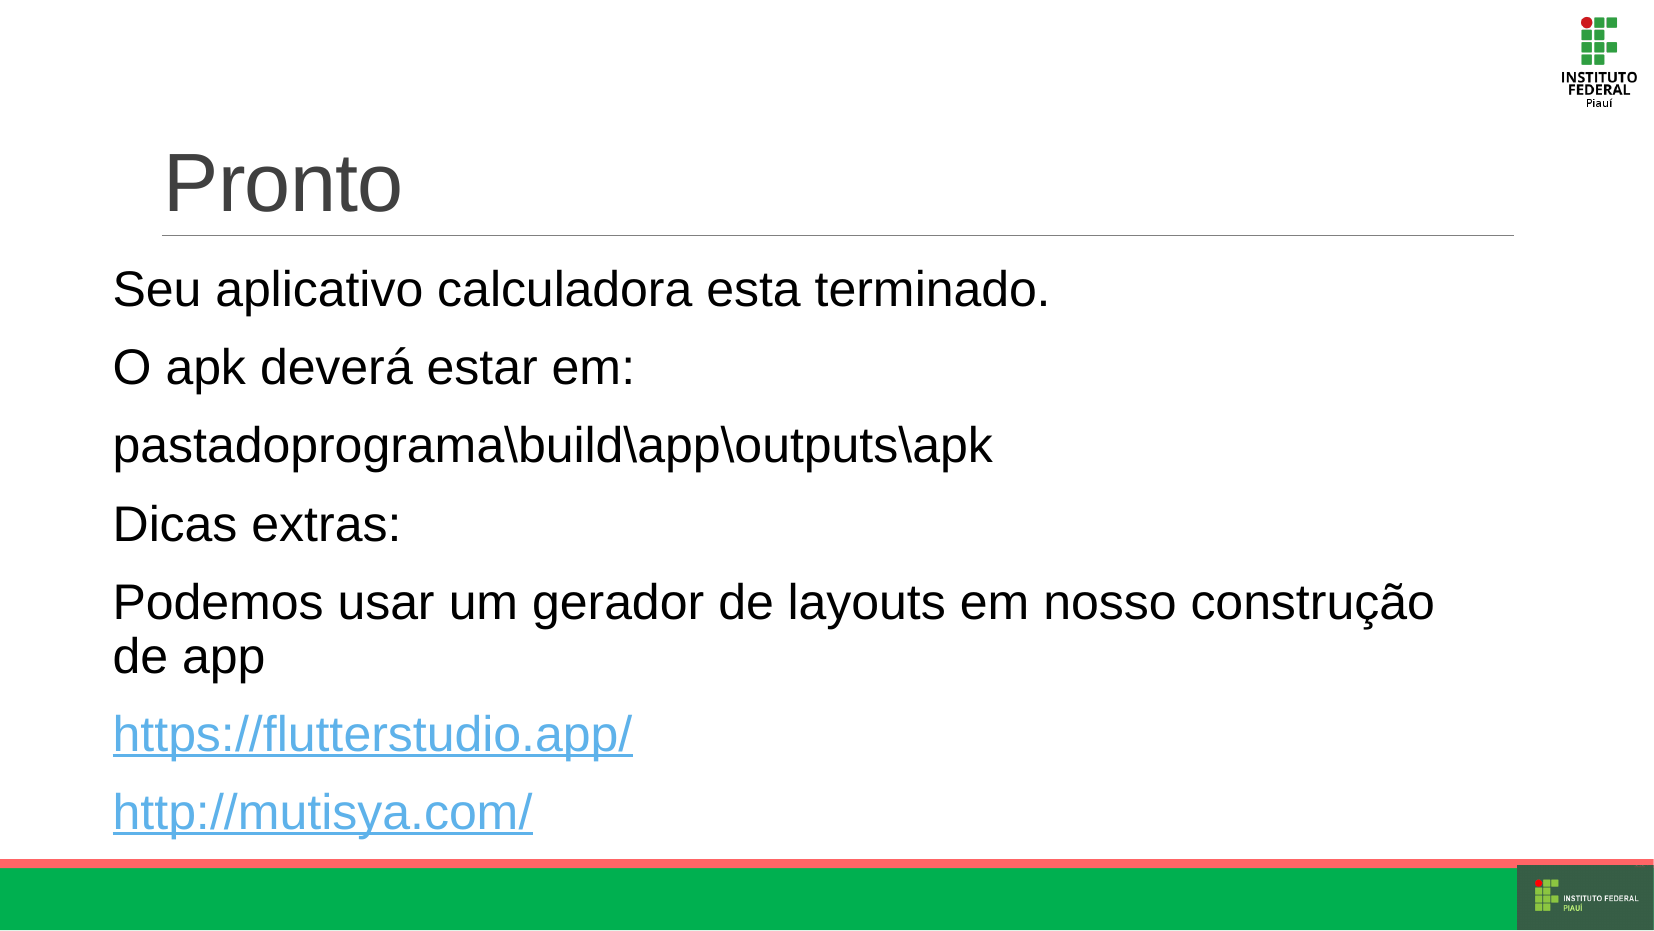

# Pronto
Seu aplicativo calculadora esta terminado.
O apk deverá estar em:
pastadoprograma\build\app\outputs\apk
Dicas extras:
Podemos usar um gerador de layouts em nosso construção de app
https://flutterstudio.app/
http://mutisya.com/